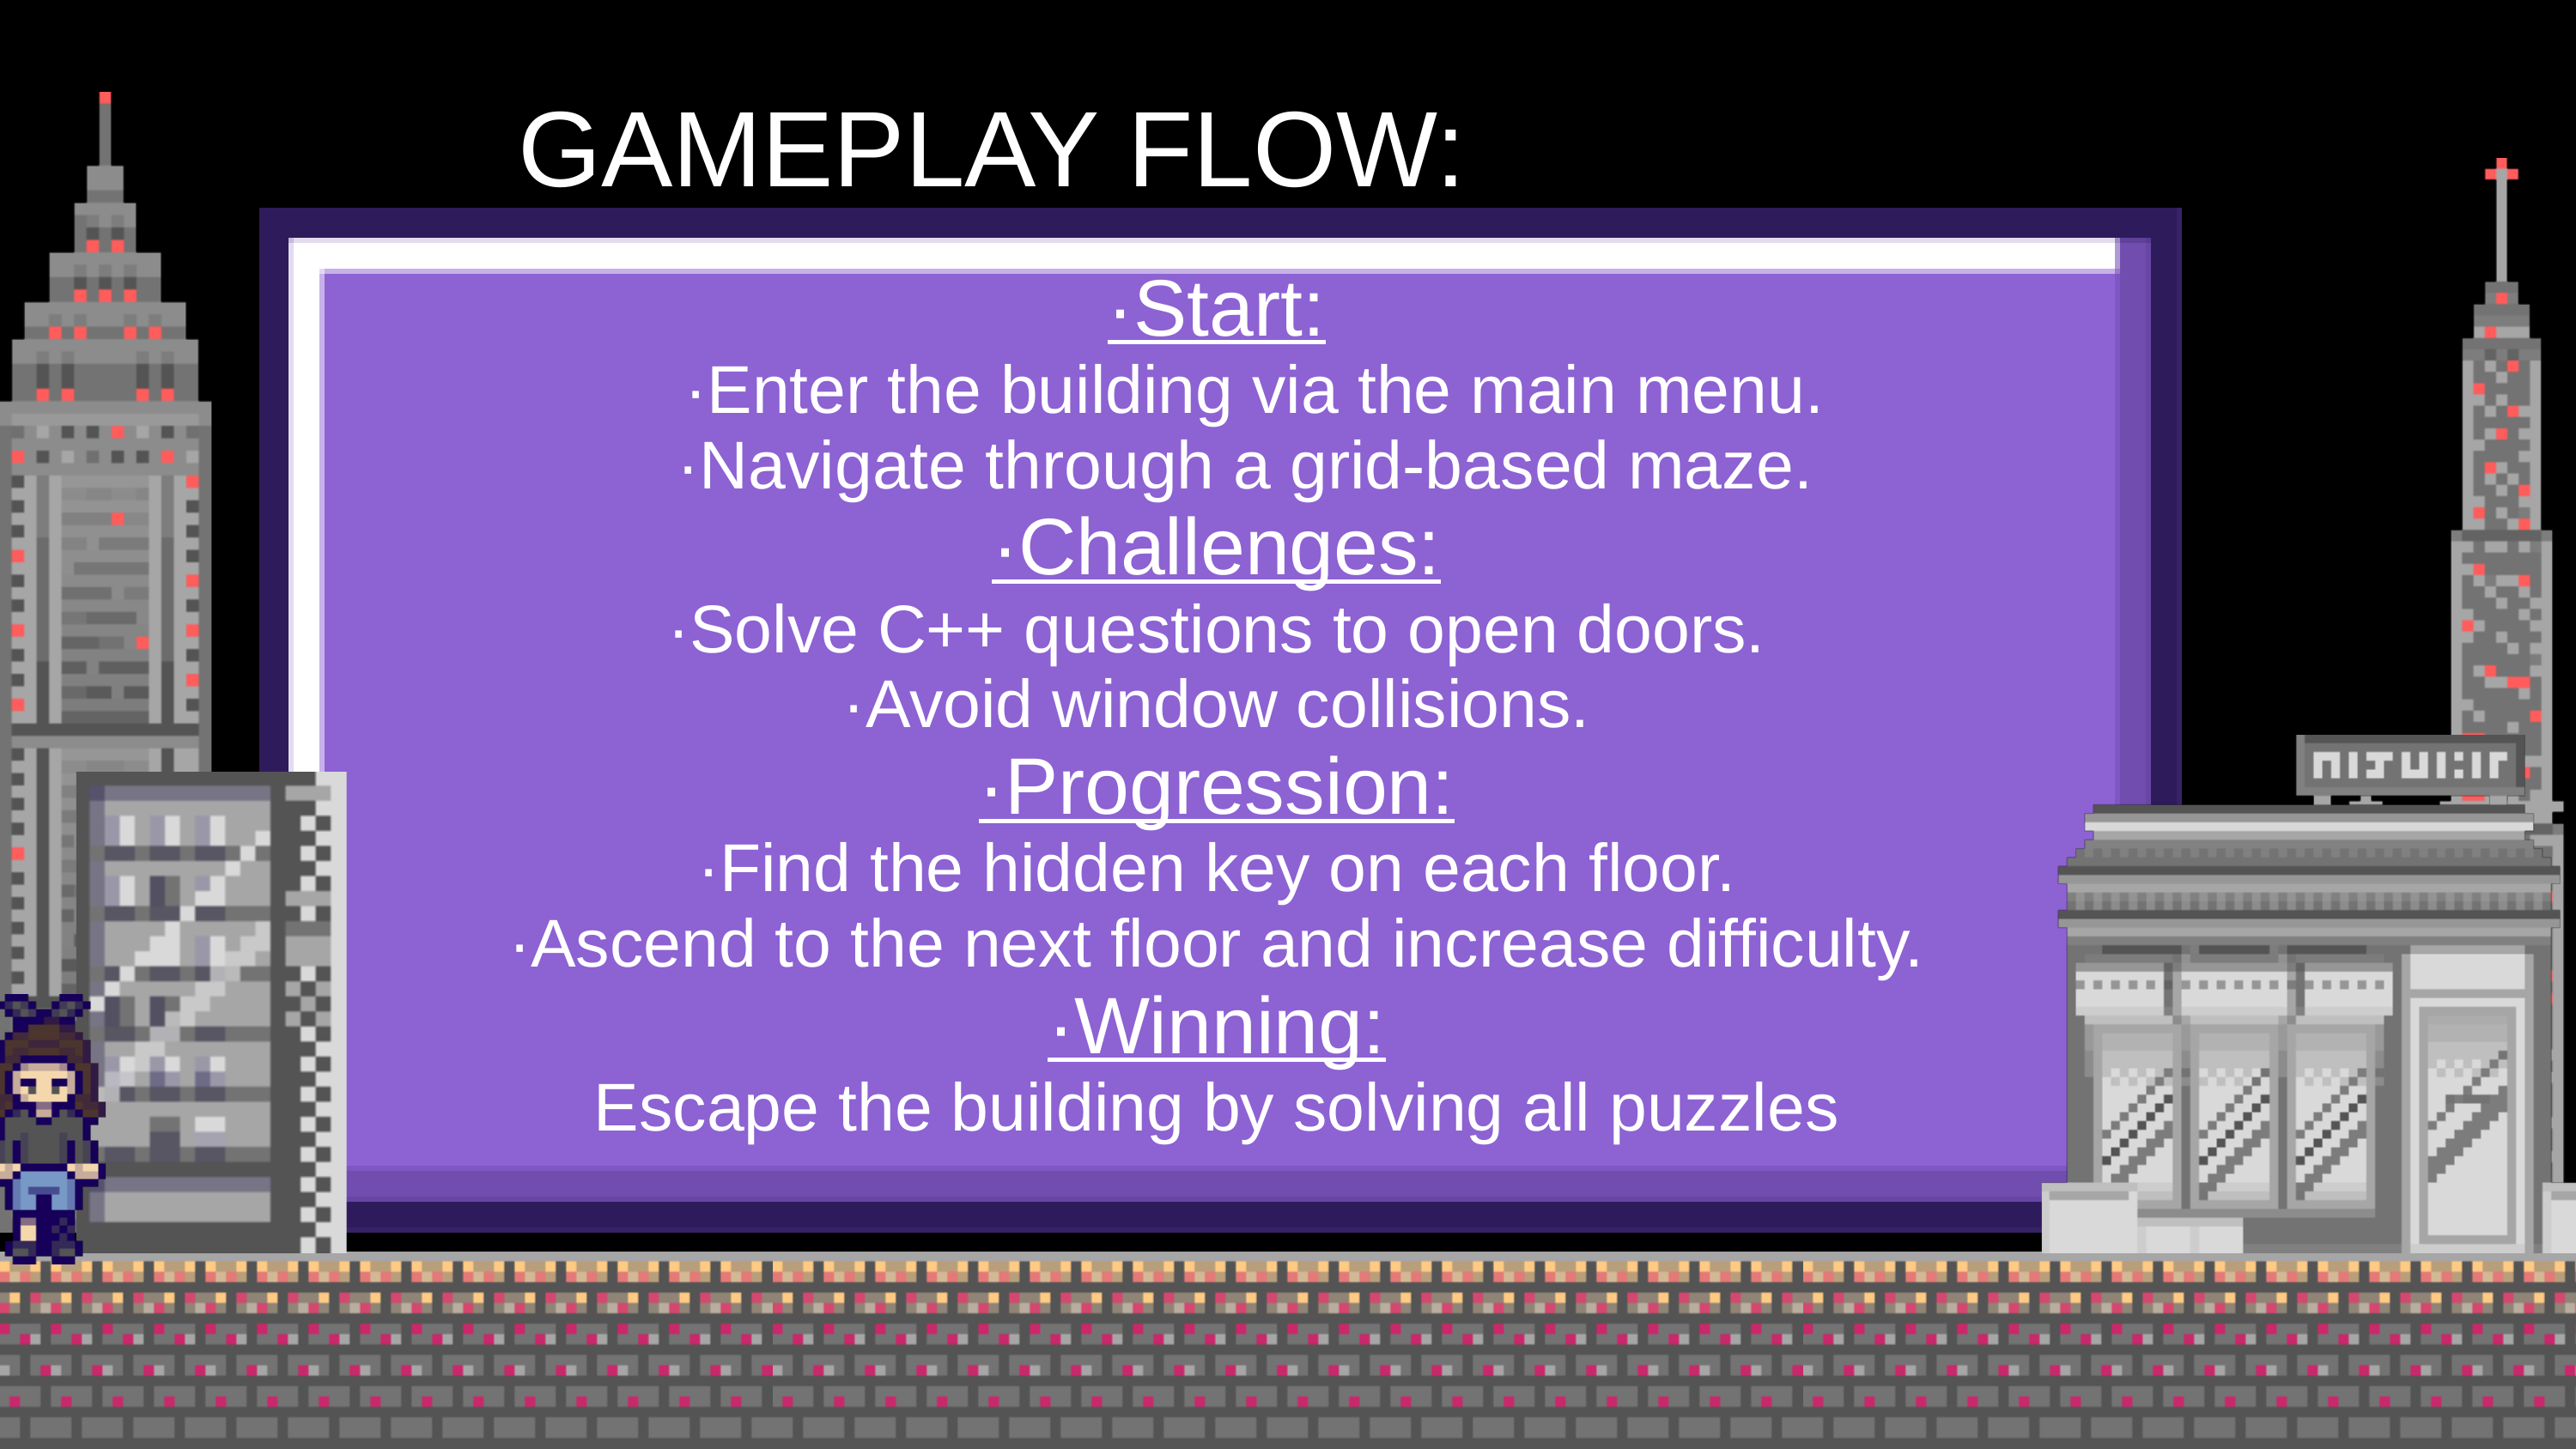

GAMEPLAY FLOW:

·Start:
    ·Enter the building via the main menu.
   ·Navigate through a grid-based maze.
·Challenges:
·Solve C++ questions to open doors.
·Avoid window collisions.
·Progression:
·Find the hidden key on each floor.
·Ascend to the next floor and increase difficulty.
·Winning:
Escape the building by solving all puzzles